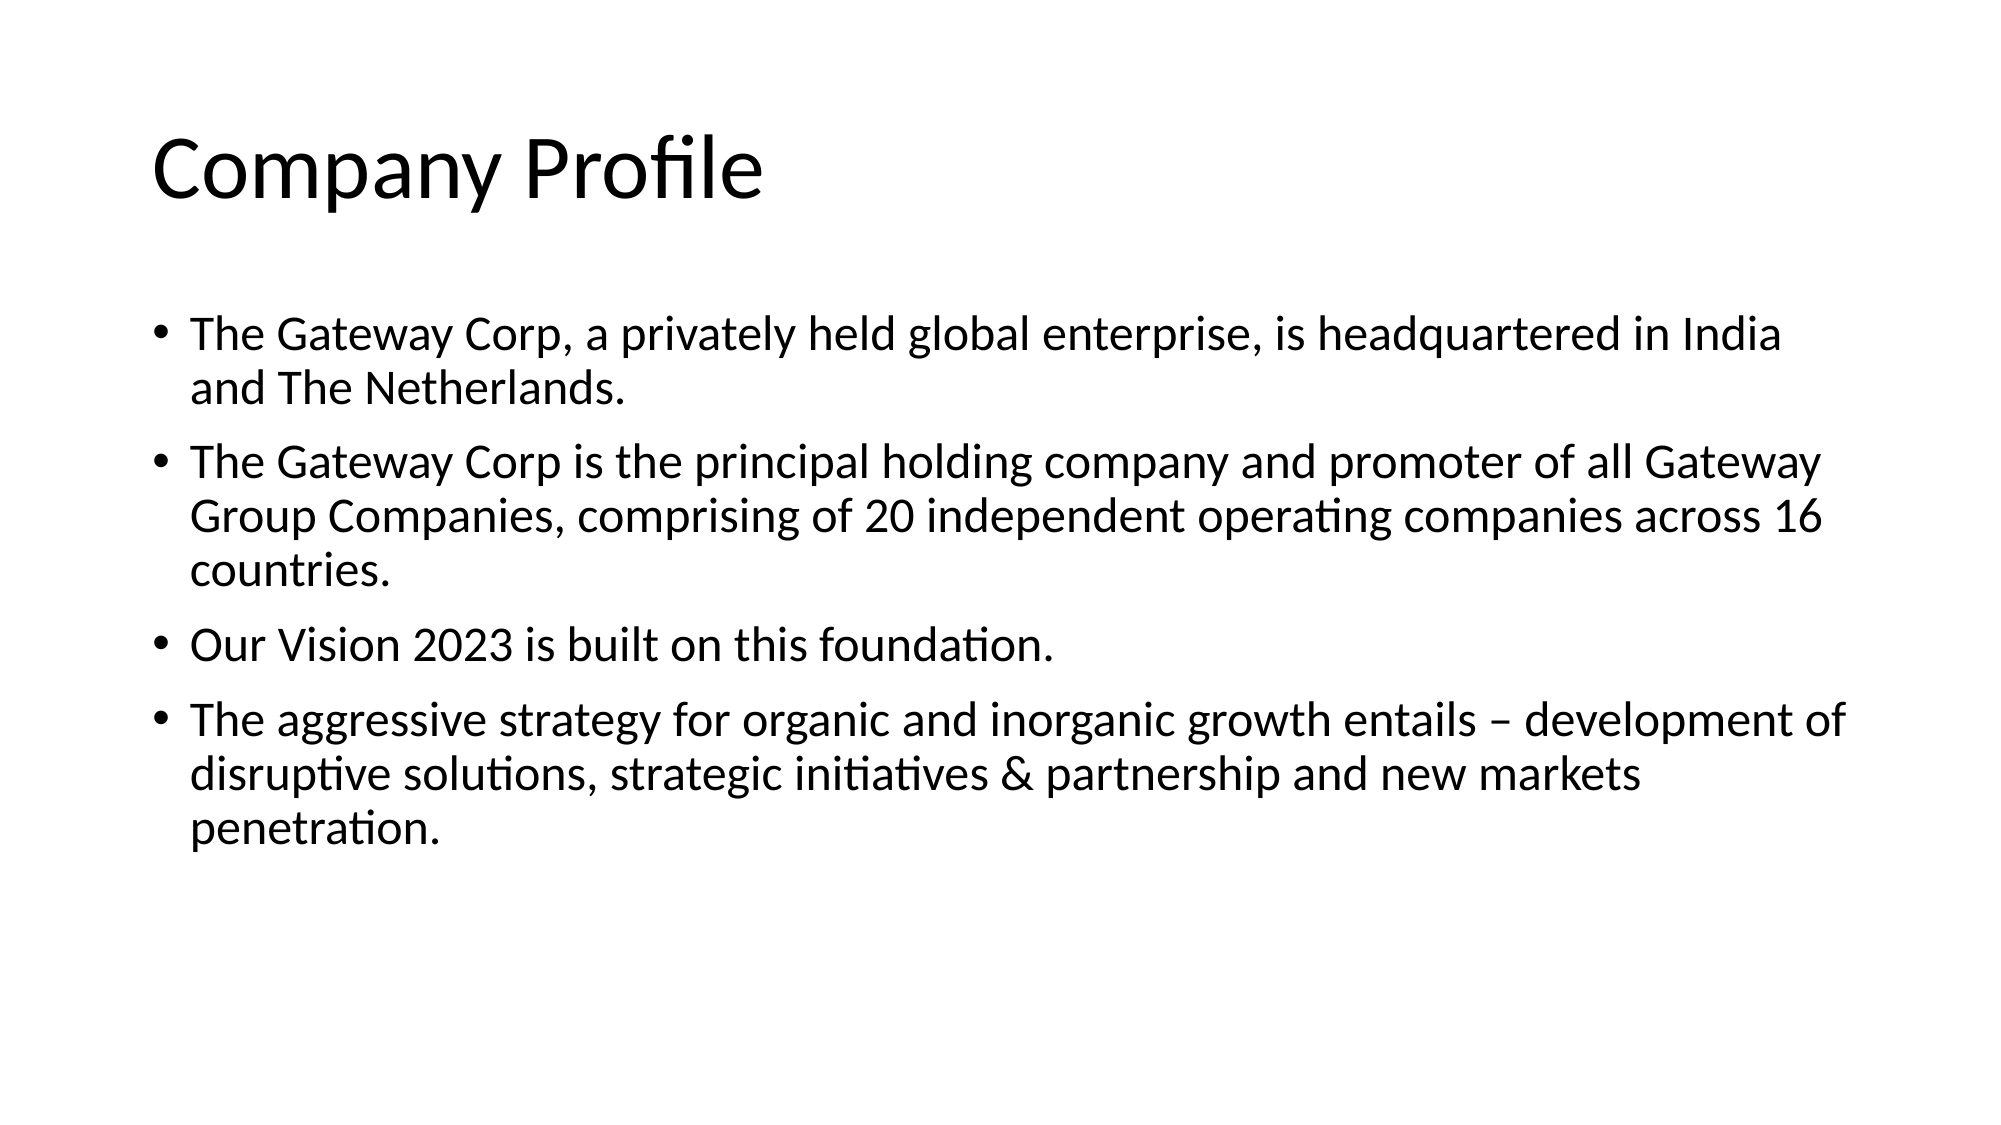

# Company Profile
The Gateway Corp, a privately held global enterprise, is headquartered in India and The Netherlands.
The Gateway Corp is the principal holding company and promoter of all Gateway Group Companies, comprising of 20 independent operating companies across 16 countries.
Our Vision 2023 is built on this foundation.
The aggressive strategy for organic and inorganic growth entails – development of disruptive solutions, strategic initiatives & partnership and new markets penetration.